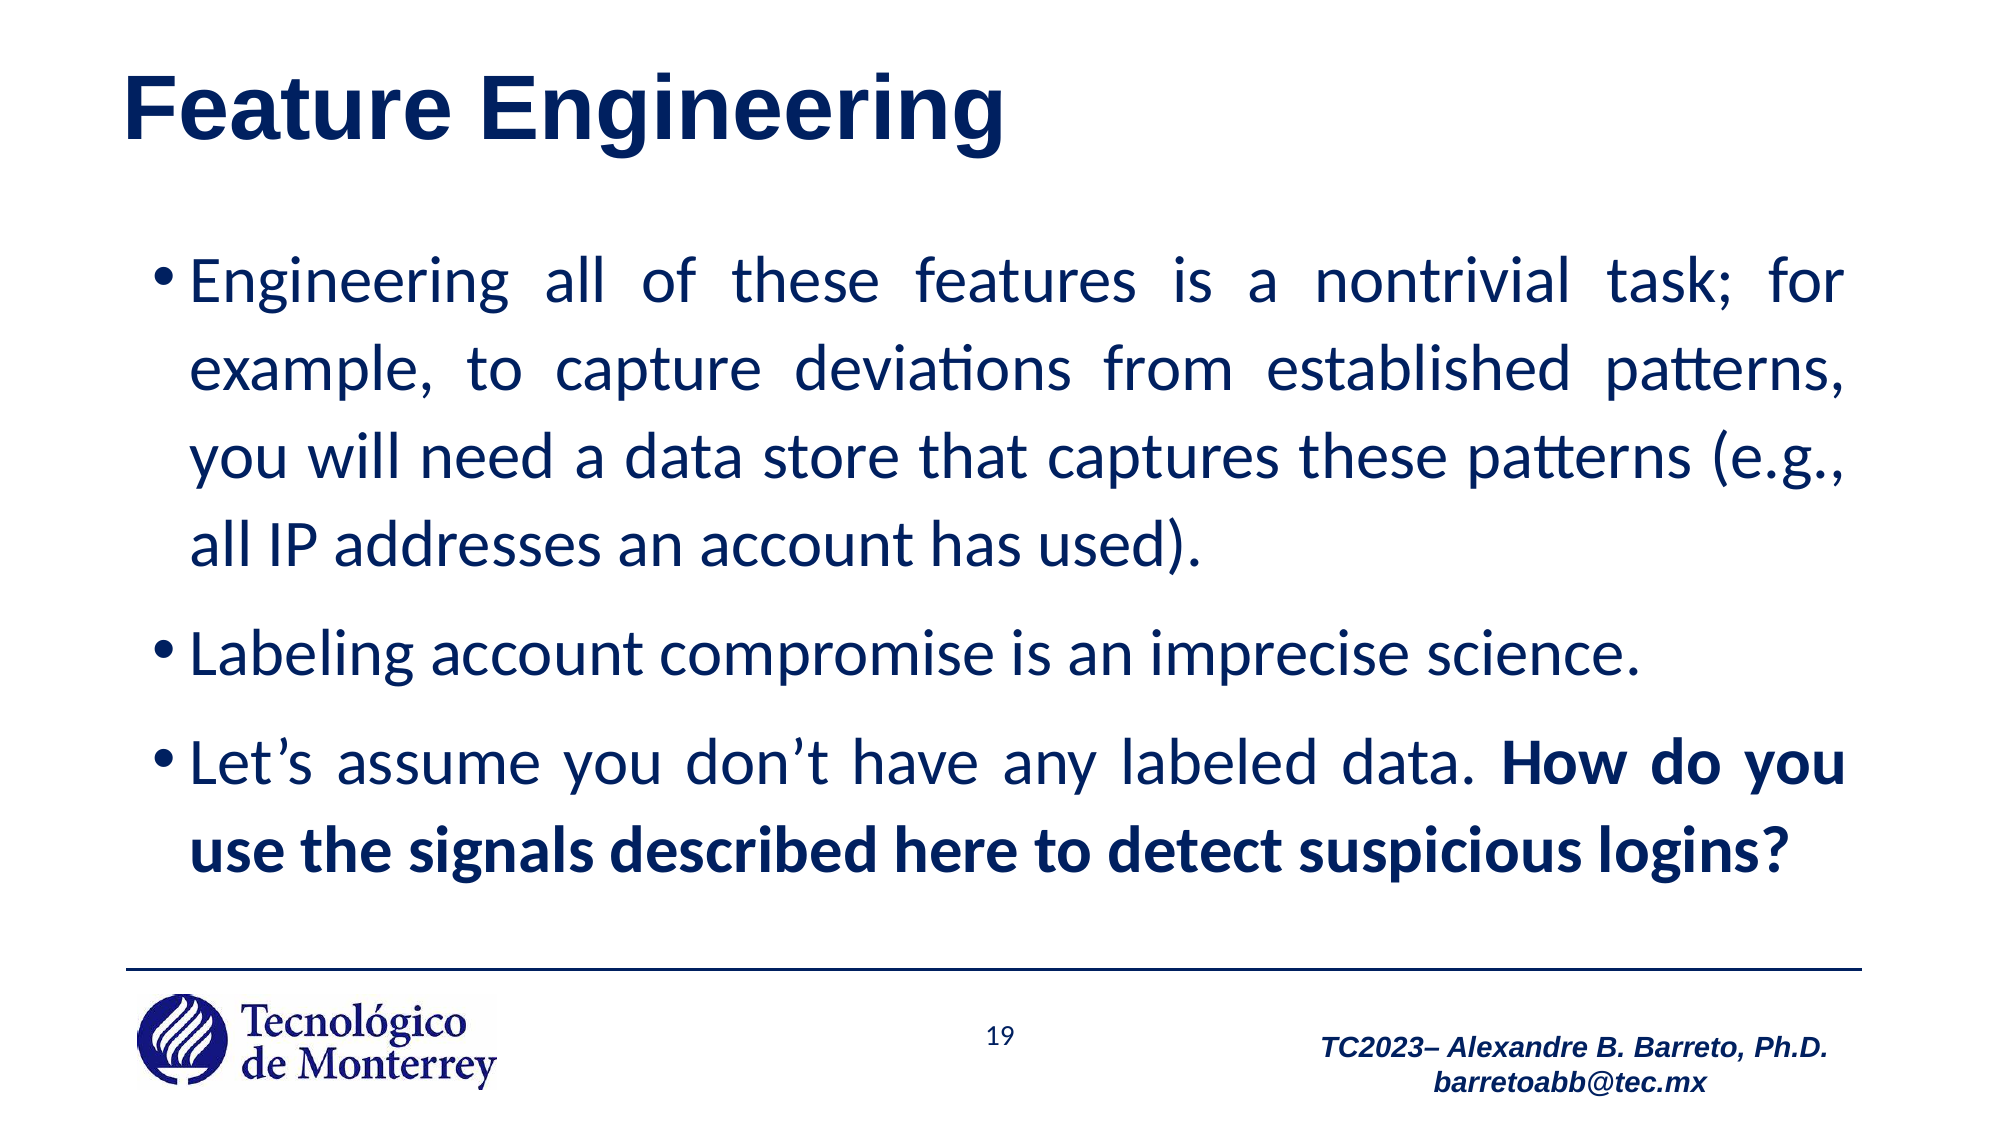

# Feature Engineering
Engineering all of these features is a nontrivial task; for example, to capture deviations from established patterns, you will need a data store that captures these patterns (e.g., all IP addresses an account has used).
Labeling account compromise is an imprecise science.
Let’s assume you don’t have any labeled data. How do you use the signals described here to detect suspicious logins?